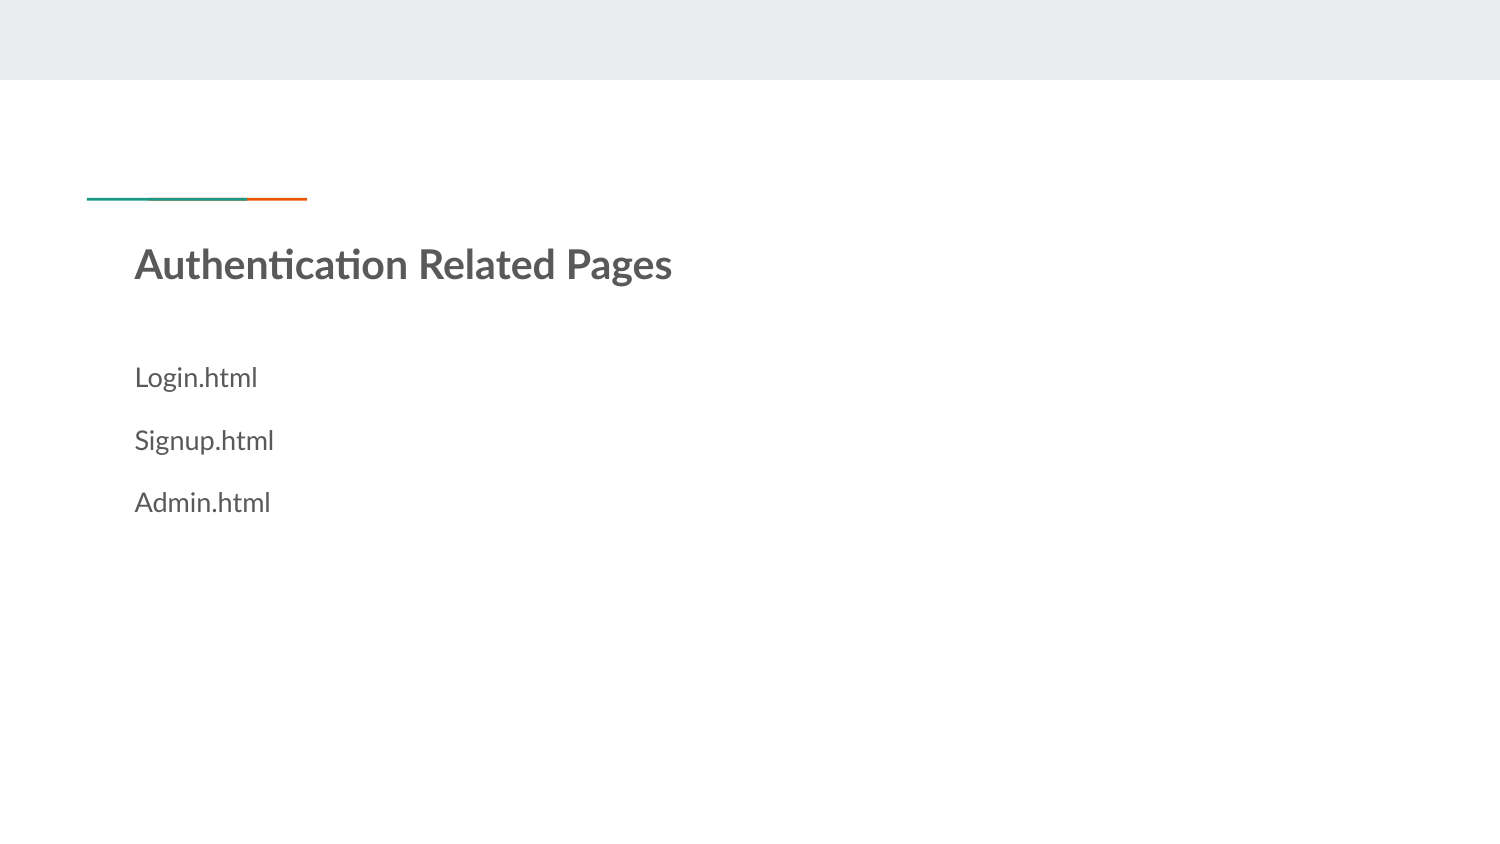

# Authentication Related Pages
Login.html
Signup.html
Admin.html